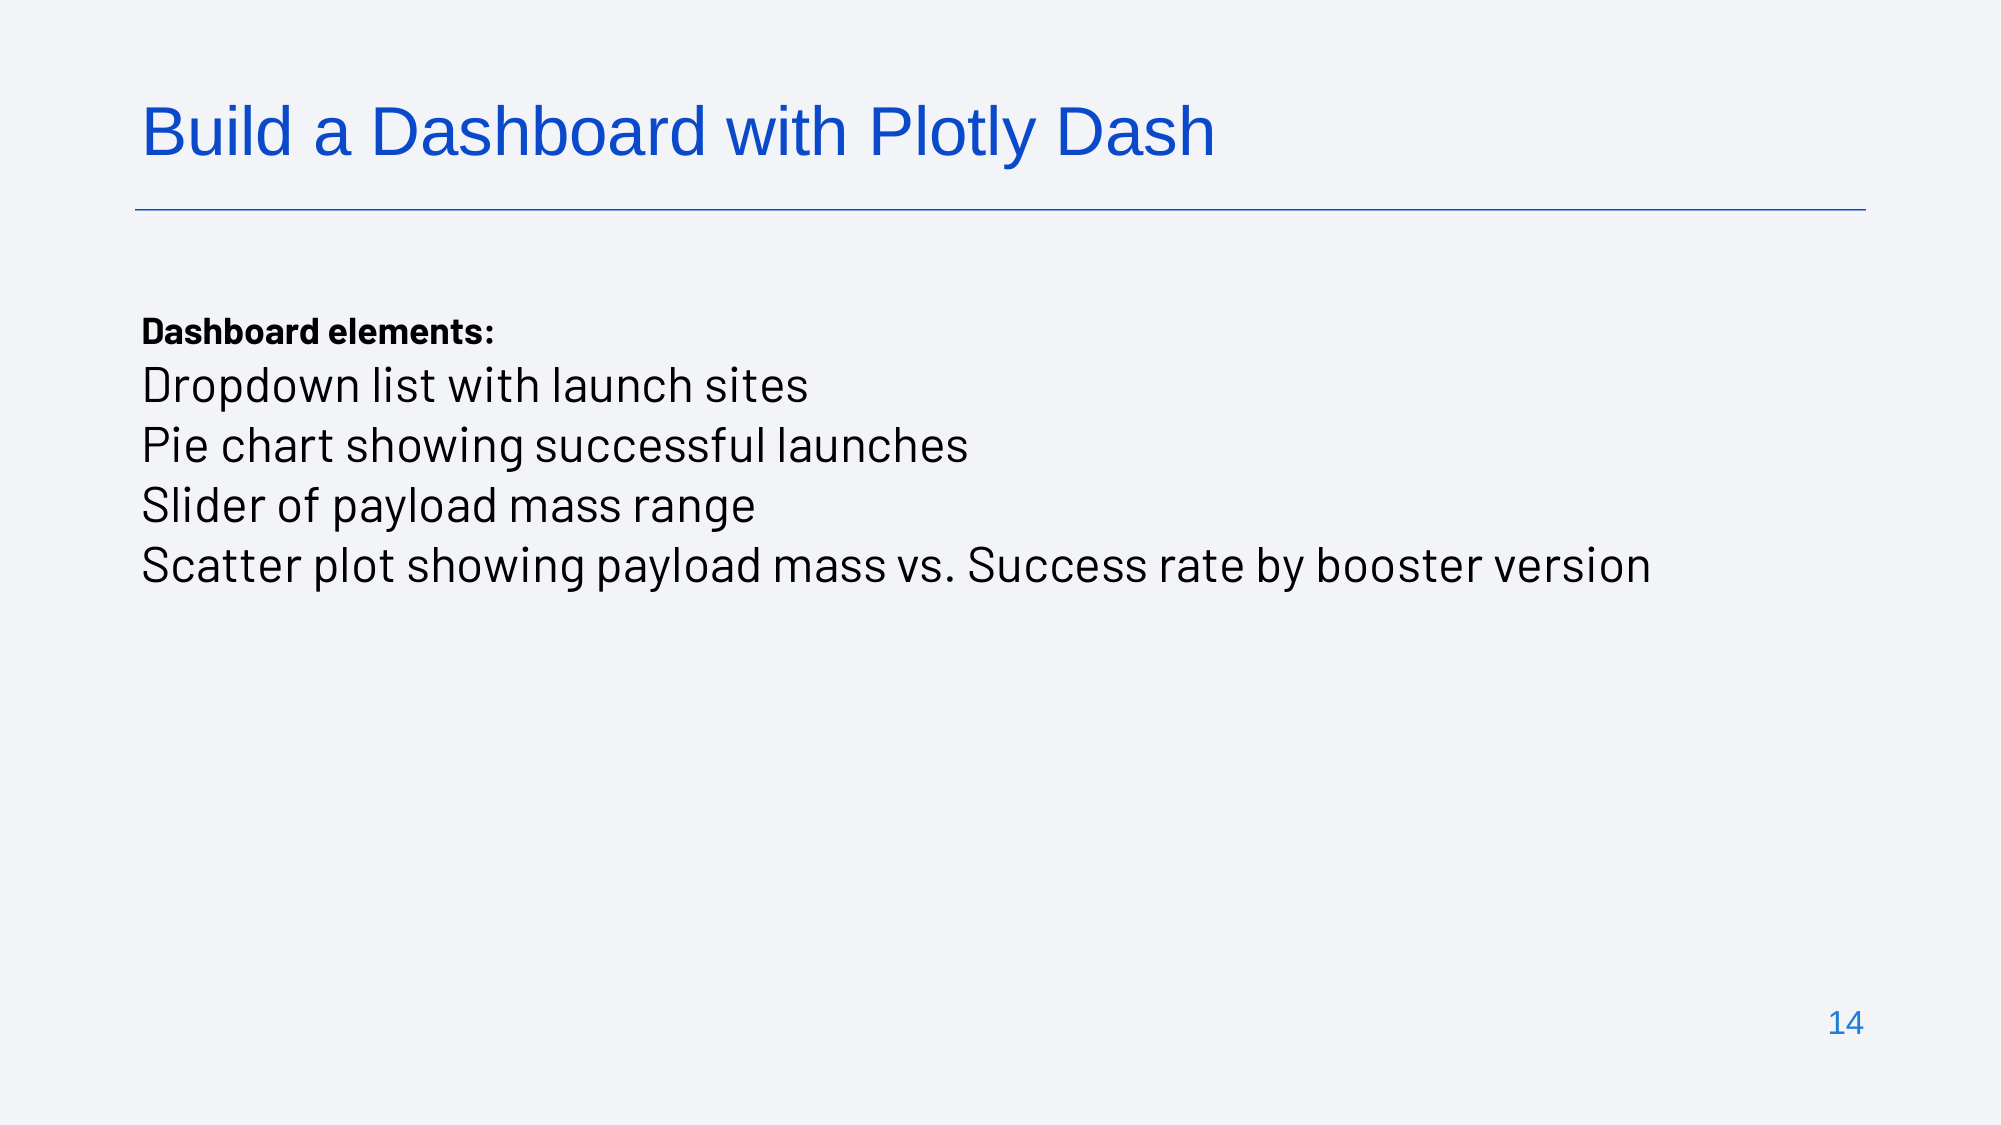

Build a Dashboard with Plotly Dash
Dashboard elements:
Dropdown list with launch sites
Pie chart showing successful launches
Slider of payload mass range
Scatter plot showing payload mass vs. Success rate by booster version
14